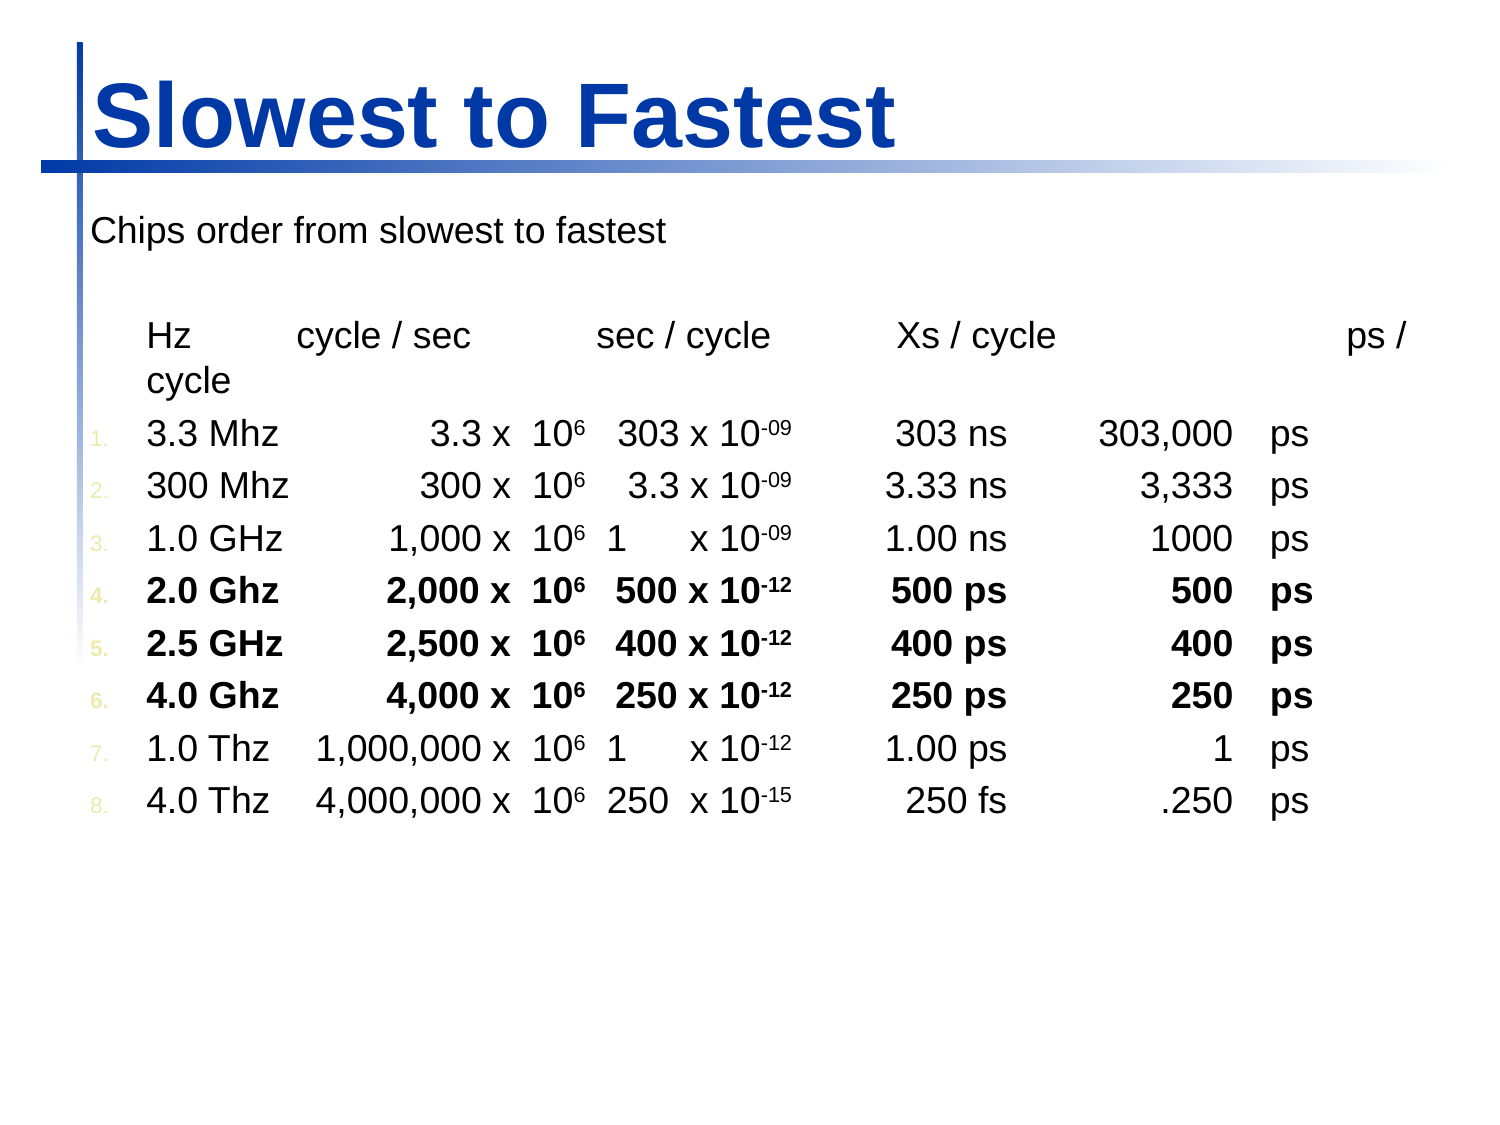

# Slowest to Fastest
Chips order from slowest to fastest

	Hz	cycle / sec	sec / cycle	Xs / cycle		ps / cycle
3.3 Mhz	3.3 x  106	303 x 10-09	303 ns	303,000	ps
300 Mhz	300 x  106	3.3 x 10-09	3.33 ns	3,333	ps
1.0 GHz	1,000 x  106	1      x 10-09	1.00 ns	1000	ps
2.0 Ghz	2,000 x  106	500 x 10-12	500 ps	500	ps
2.5 GHz 	2,500 x  106	400 x 10-12	400 ps	400	ps
4.0 Ghz	4,000 x  106	250 x 10-12	250 ps	250	ps
1.0 Thz	1,000,000 x  106	1      x 10-12	1.00 ps	1	ps
4.0 Thz	4,000,000 x  106	250  x 10-15	250 fs	.250	ps